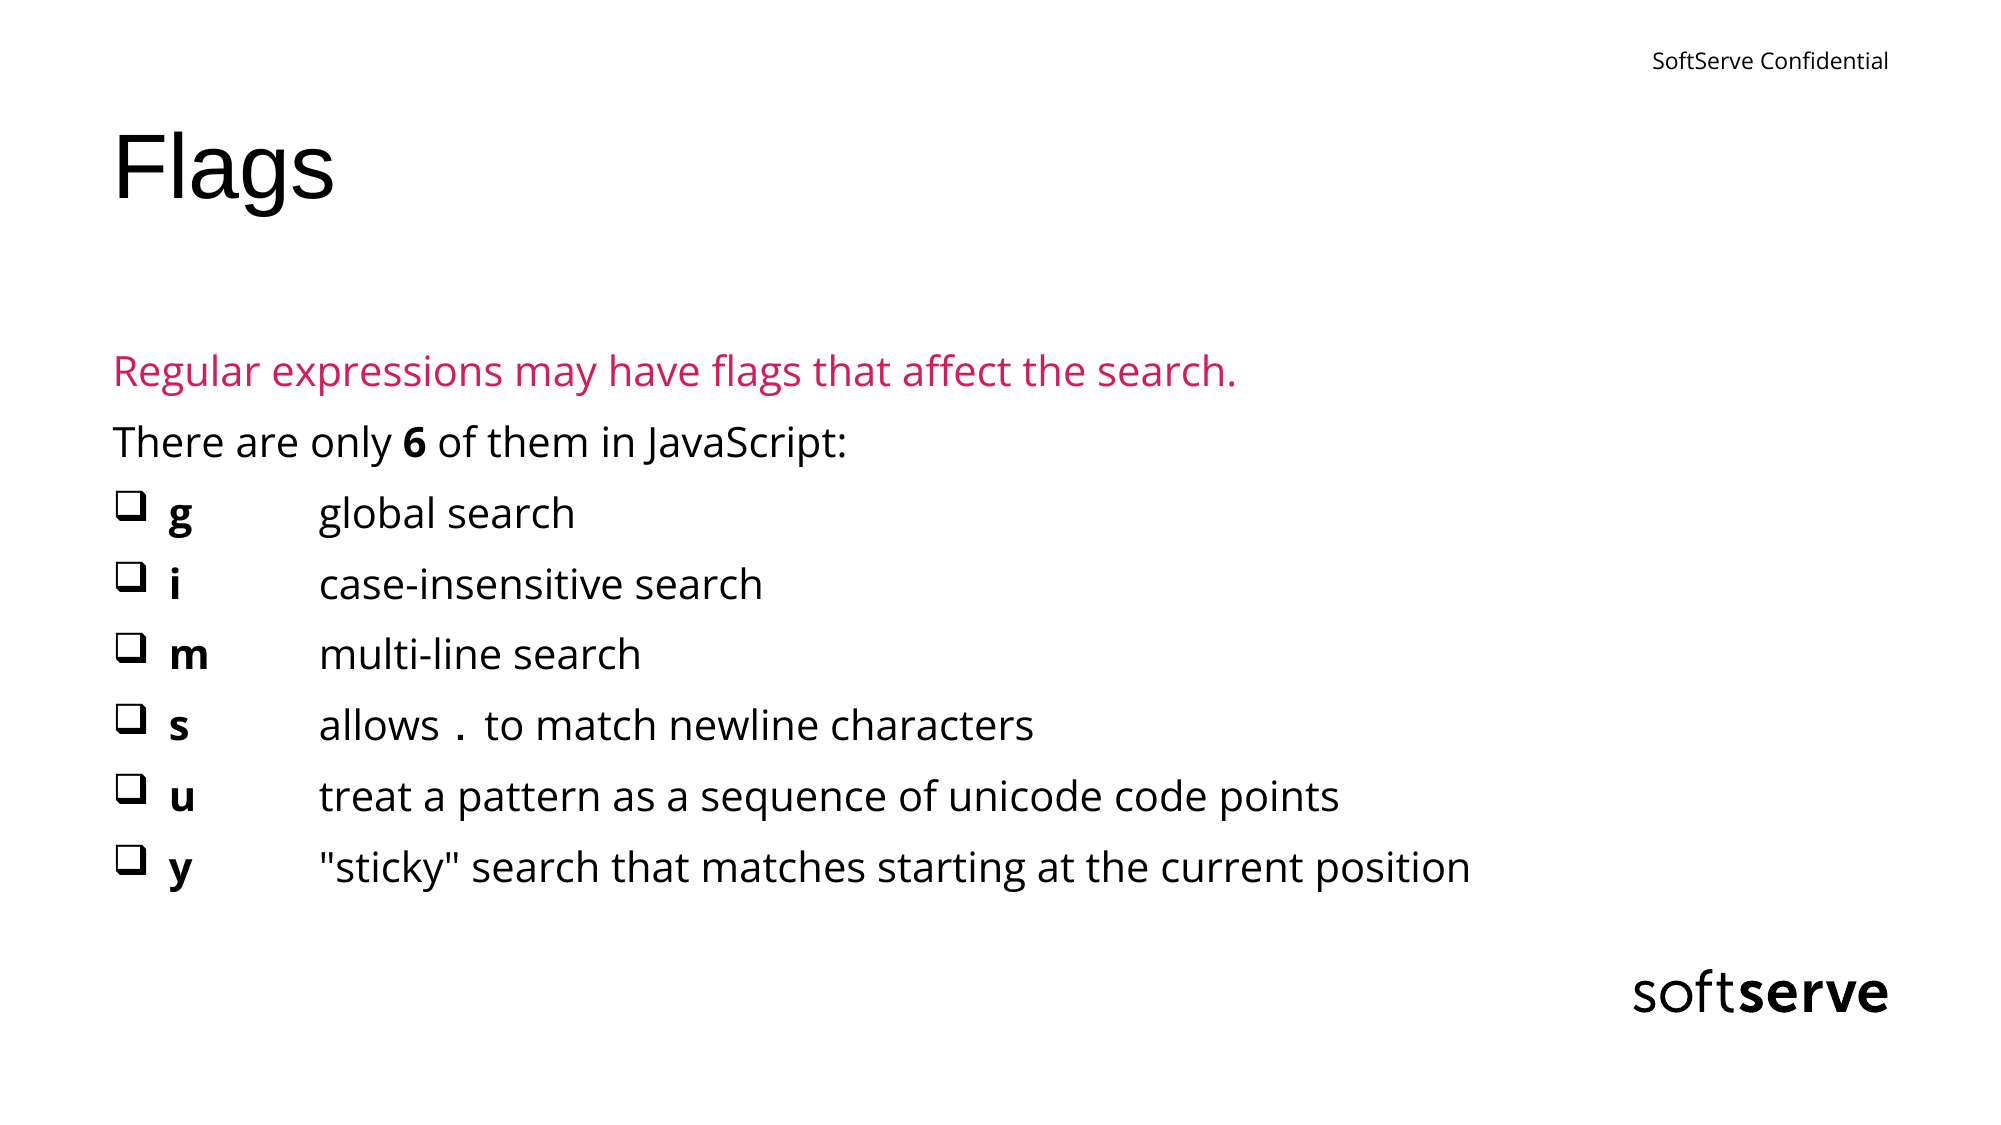

# Flags
Regular expressions may have flags that affect the search.
There are only 6 of them in JavaScript:
g     	global search
i	case-insensitive search
m	multi-line search
s	allows . to match newline characters
u	treat a pattern as a sequence of unicode code points
y 	"sticky" search that matches starting at the current position